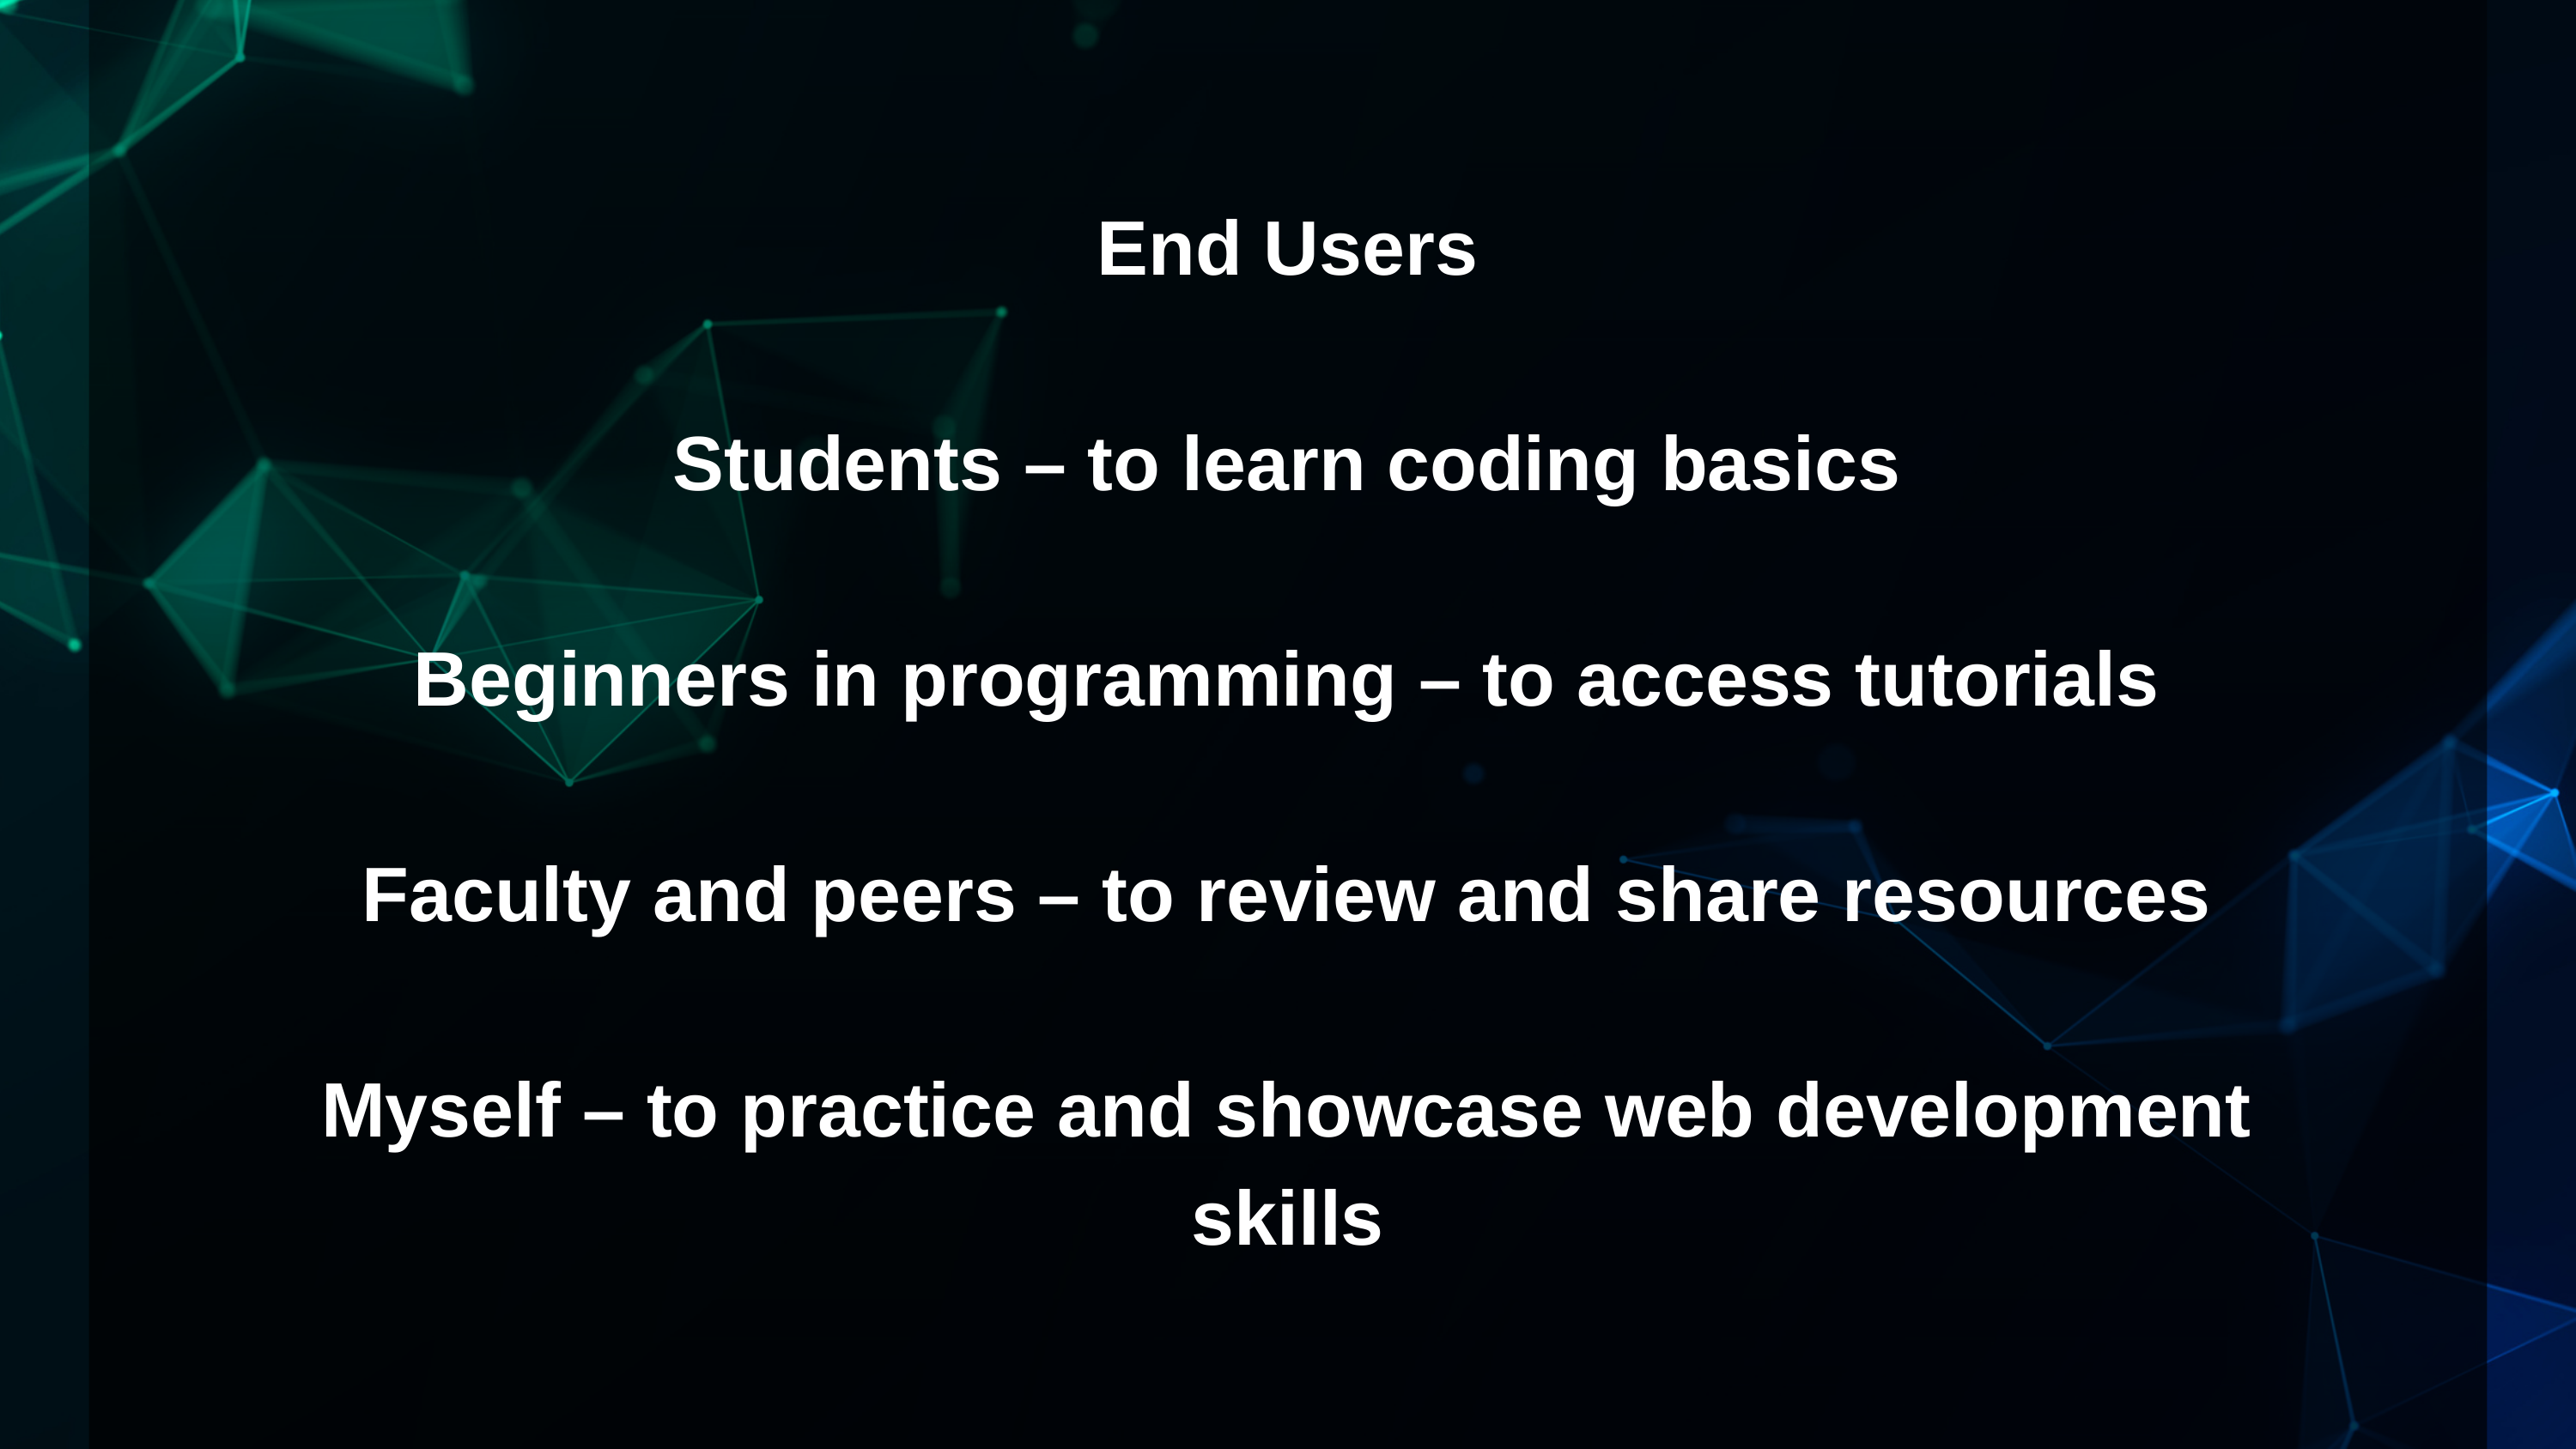

End Users

Students – to learn coding basics

Beginners in programming – to access tutorials

Faculty and peers – to review and share resources

Myself – to practice and showcase web development skills